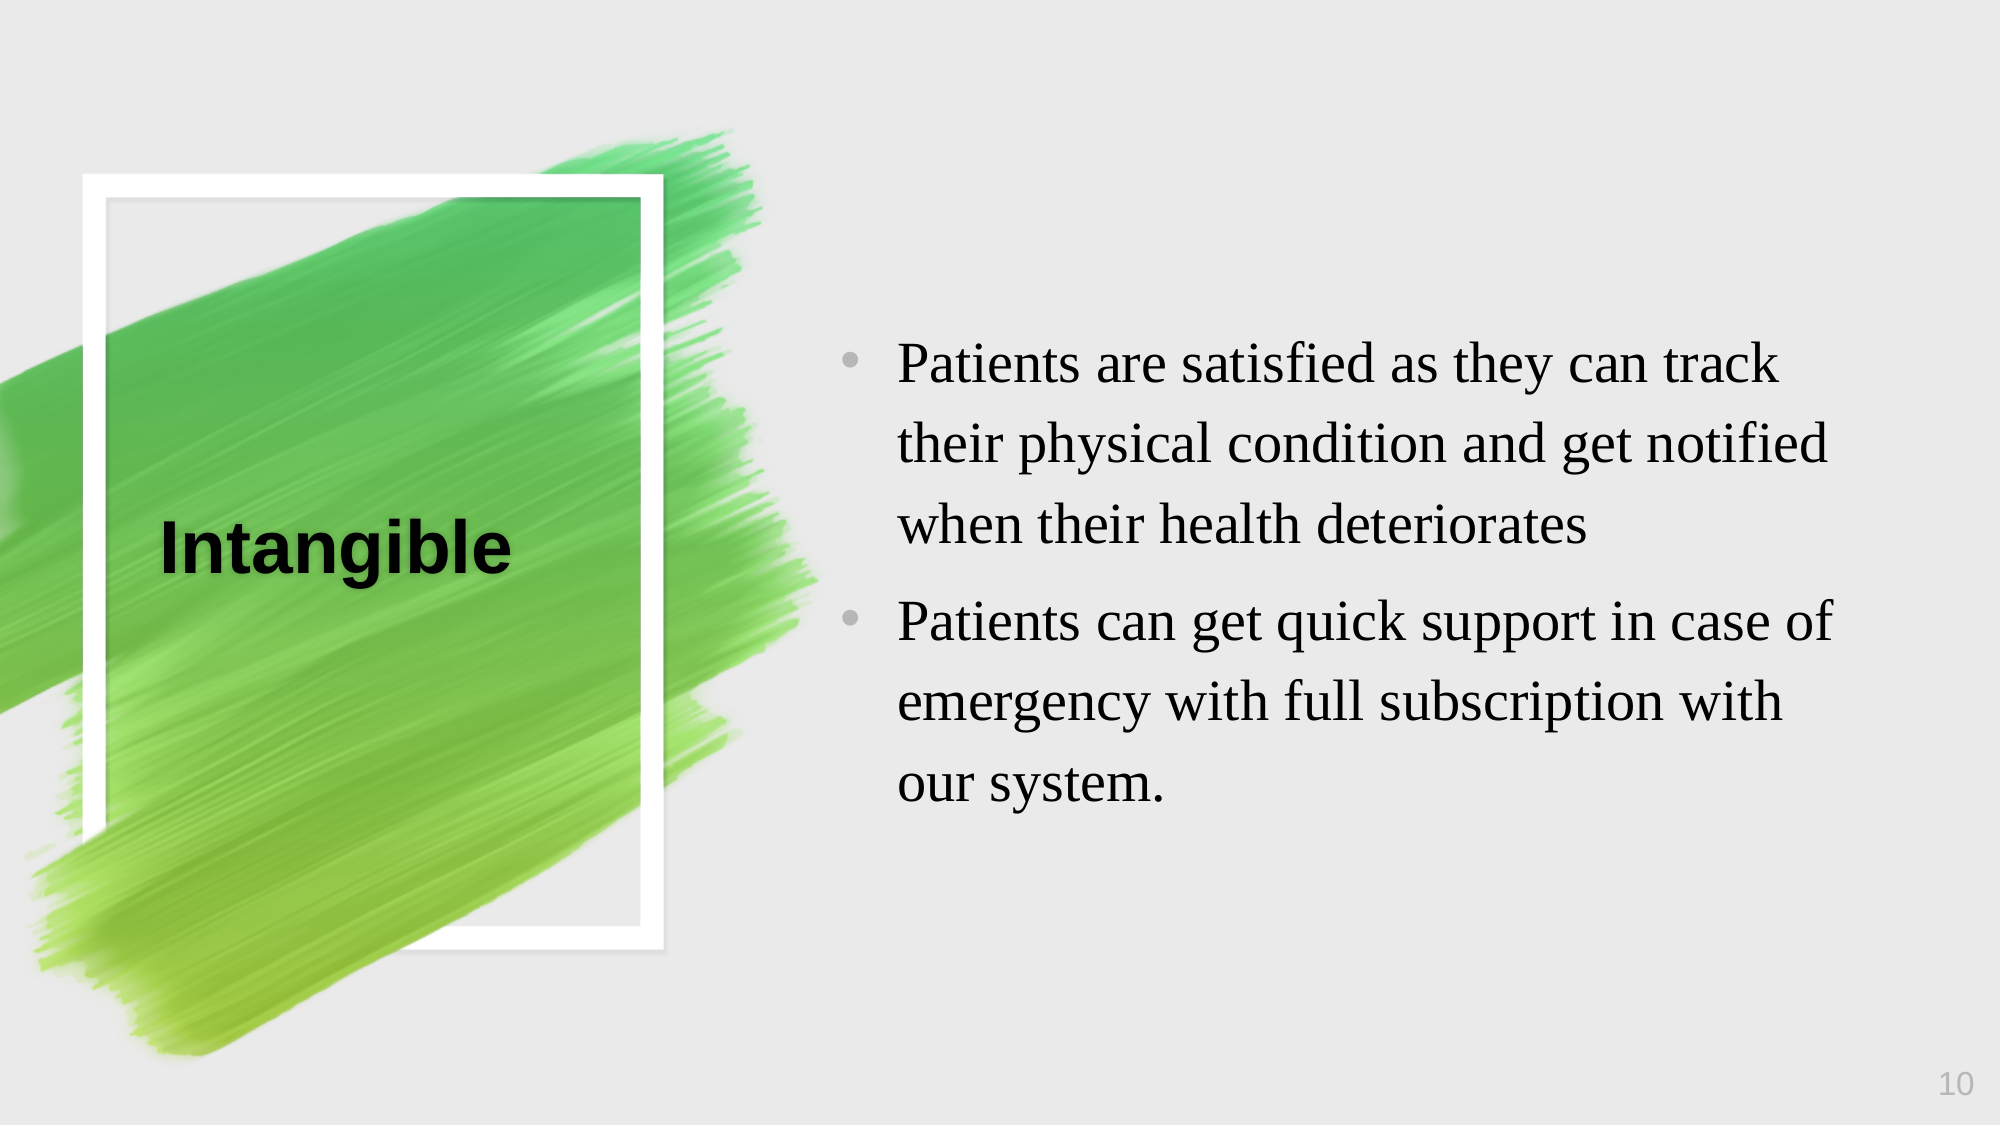

Patients are satisfied as they can track their physical condition and get notified when their health deteriorates
Patients can get quick support in case of emergency with full subscription with our system.
# Intangible
10